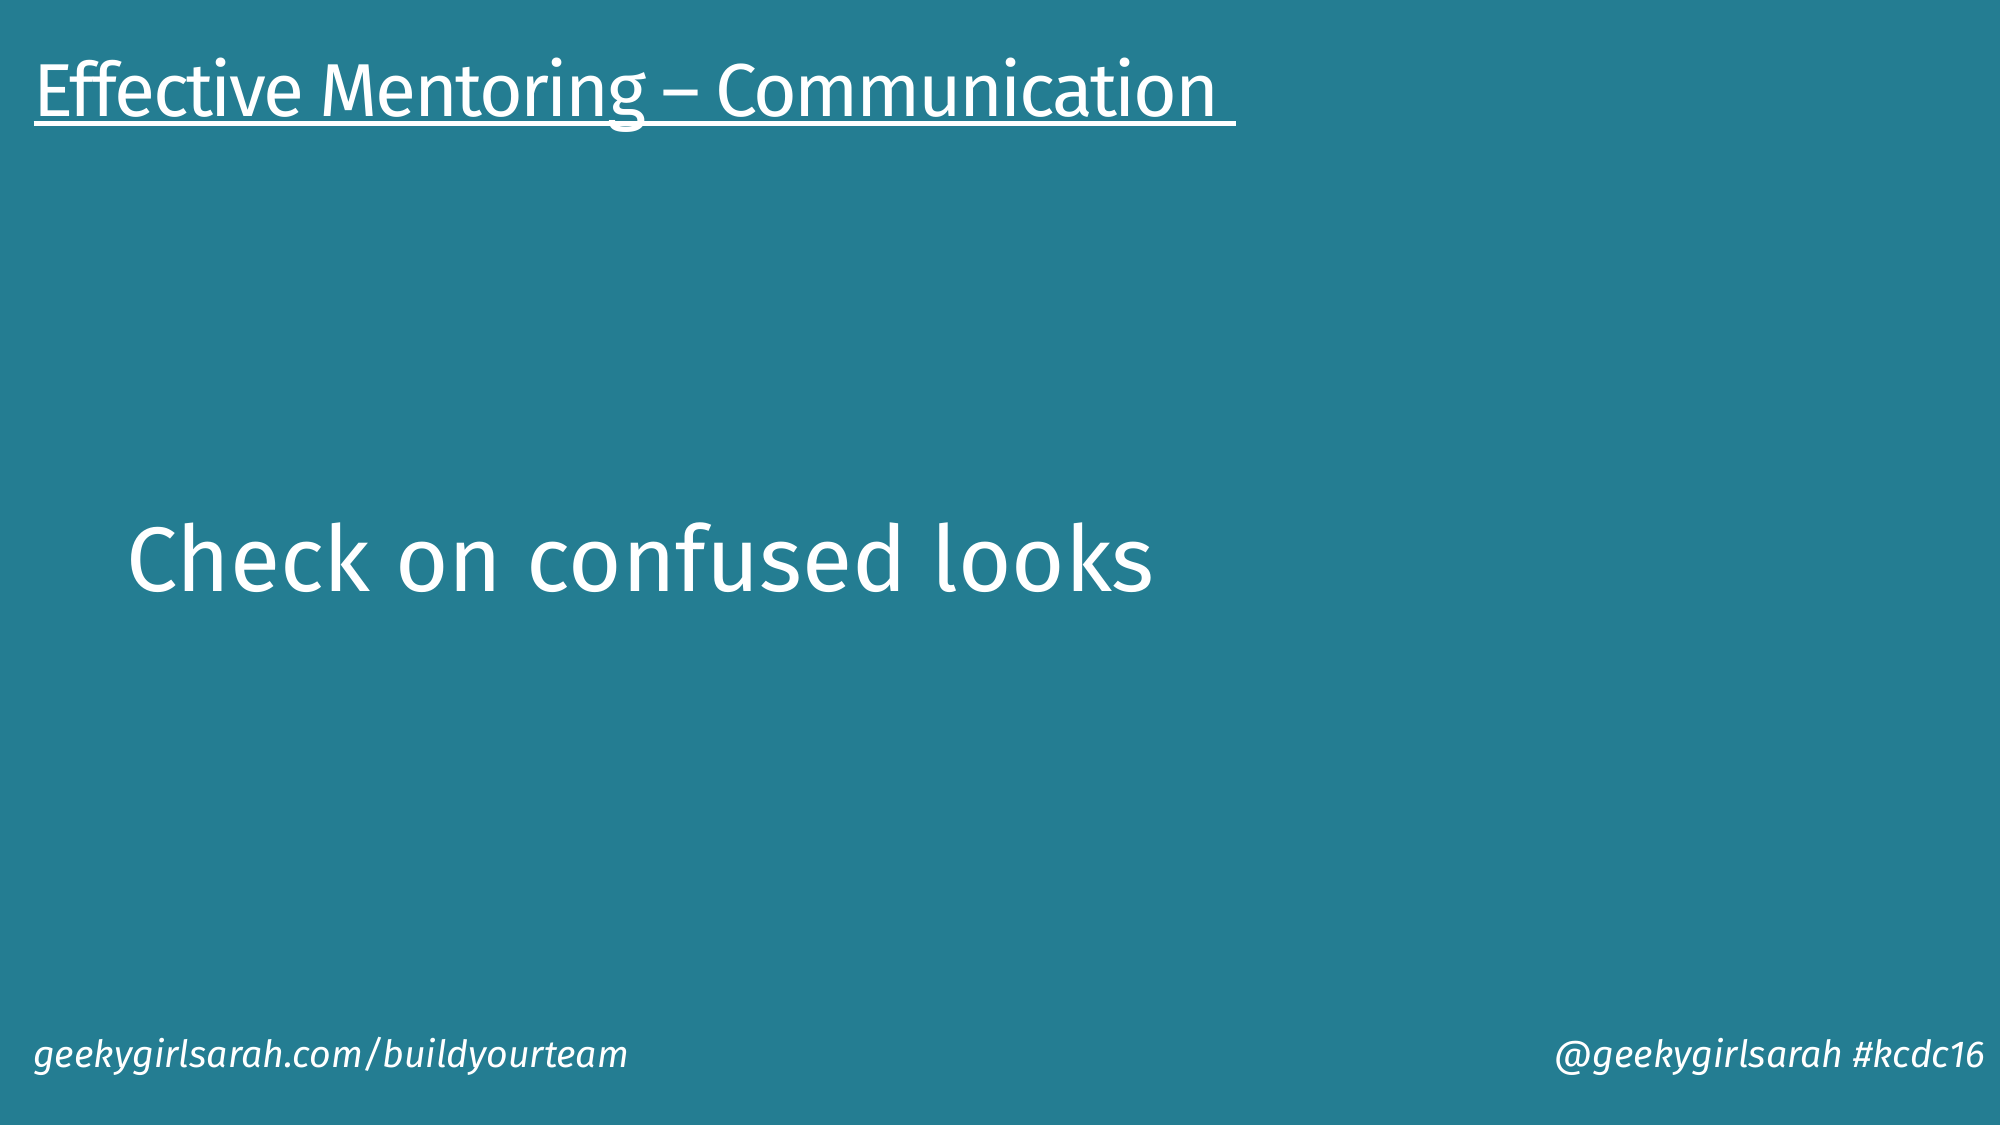

# Effective Mentoring – Communication
Check on confused looks